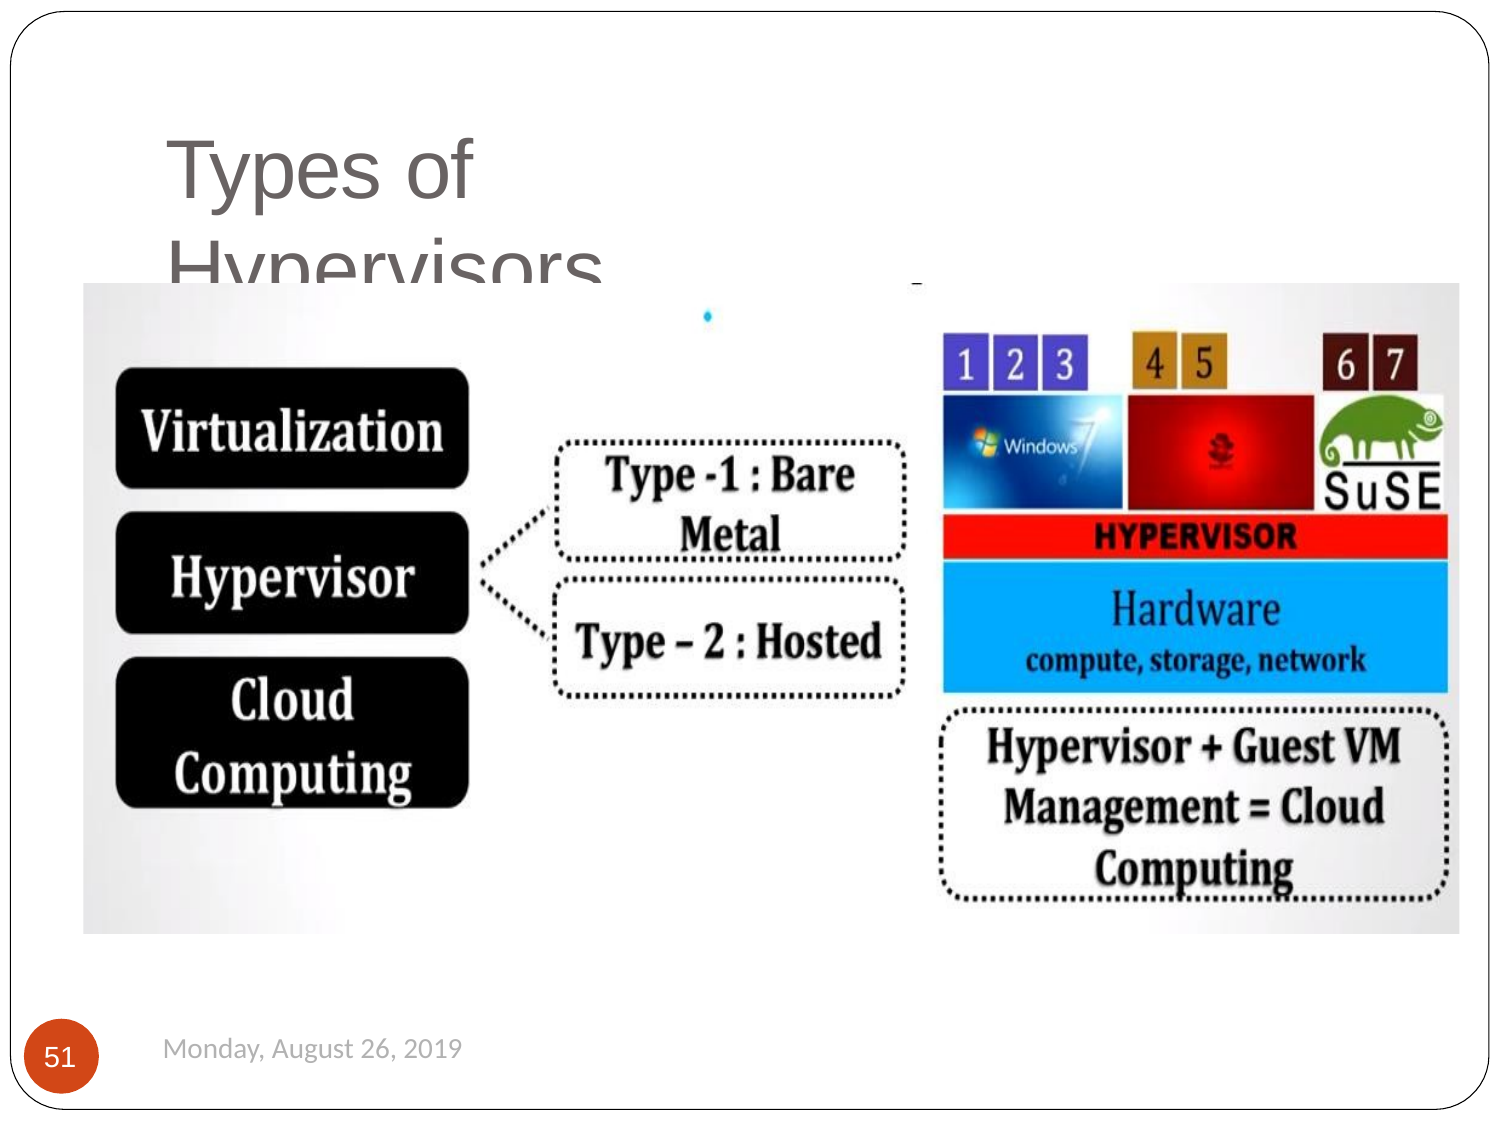

# Types of Hypervisors

Monday, August 26, 2019
51